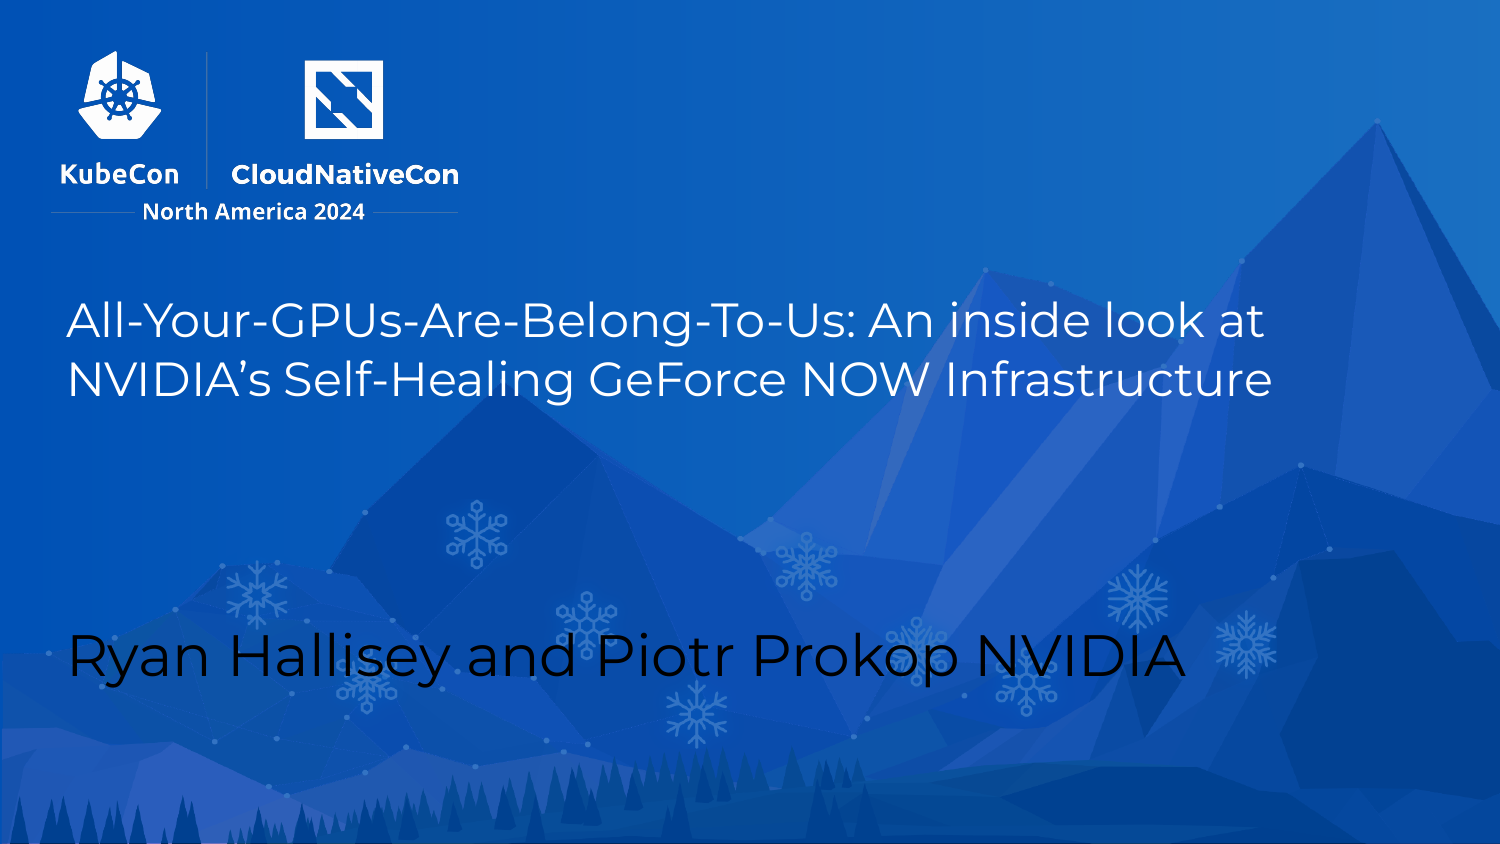

# All-Your-GPUs-Are-Belong-To-Us: An inside look at NVIDIA’s Self-Healing GeForce NOW Infrastructure

Ryan Hallisey and Piotr Prokop NVIDIA